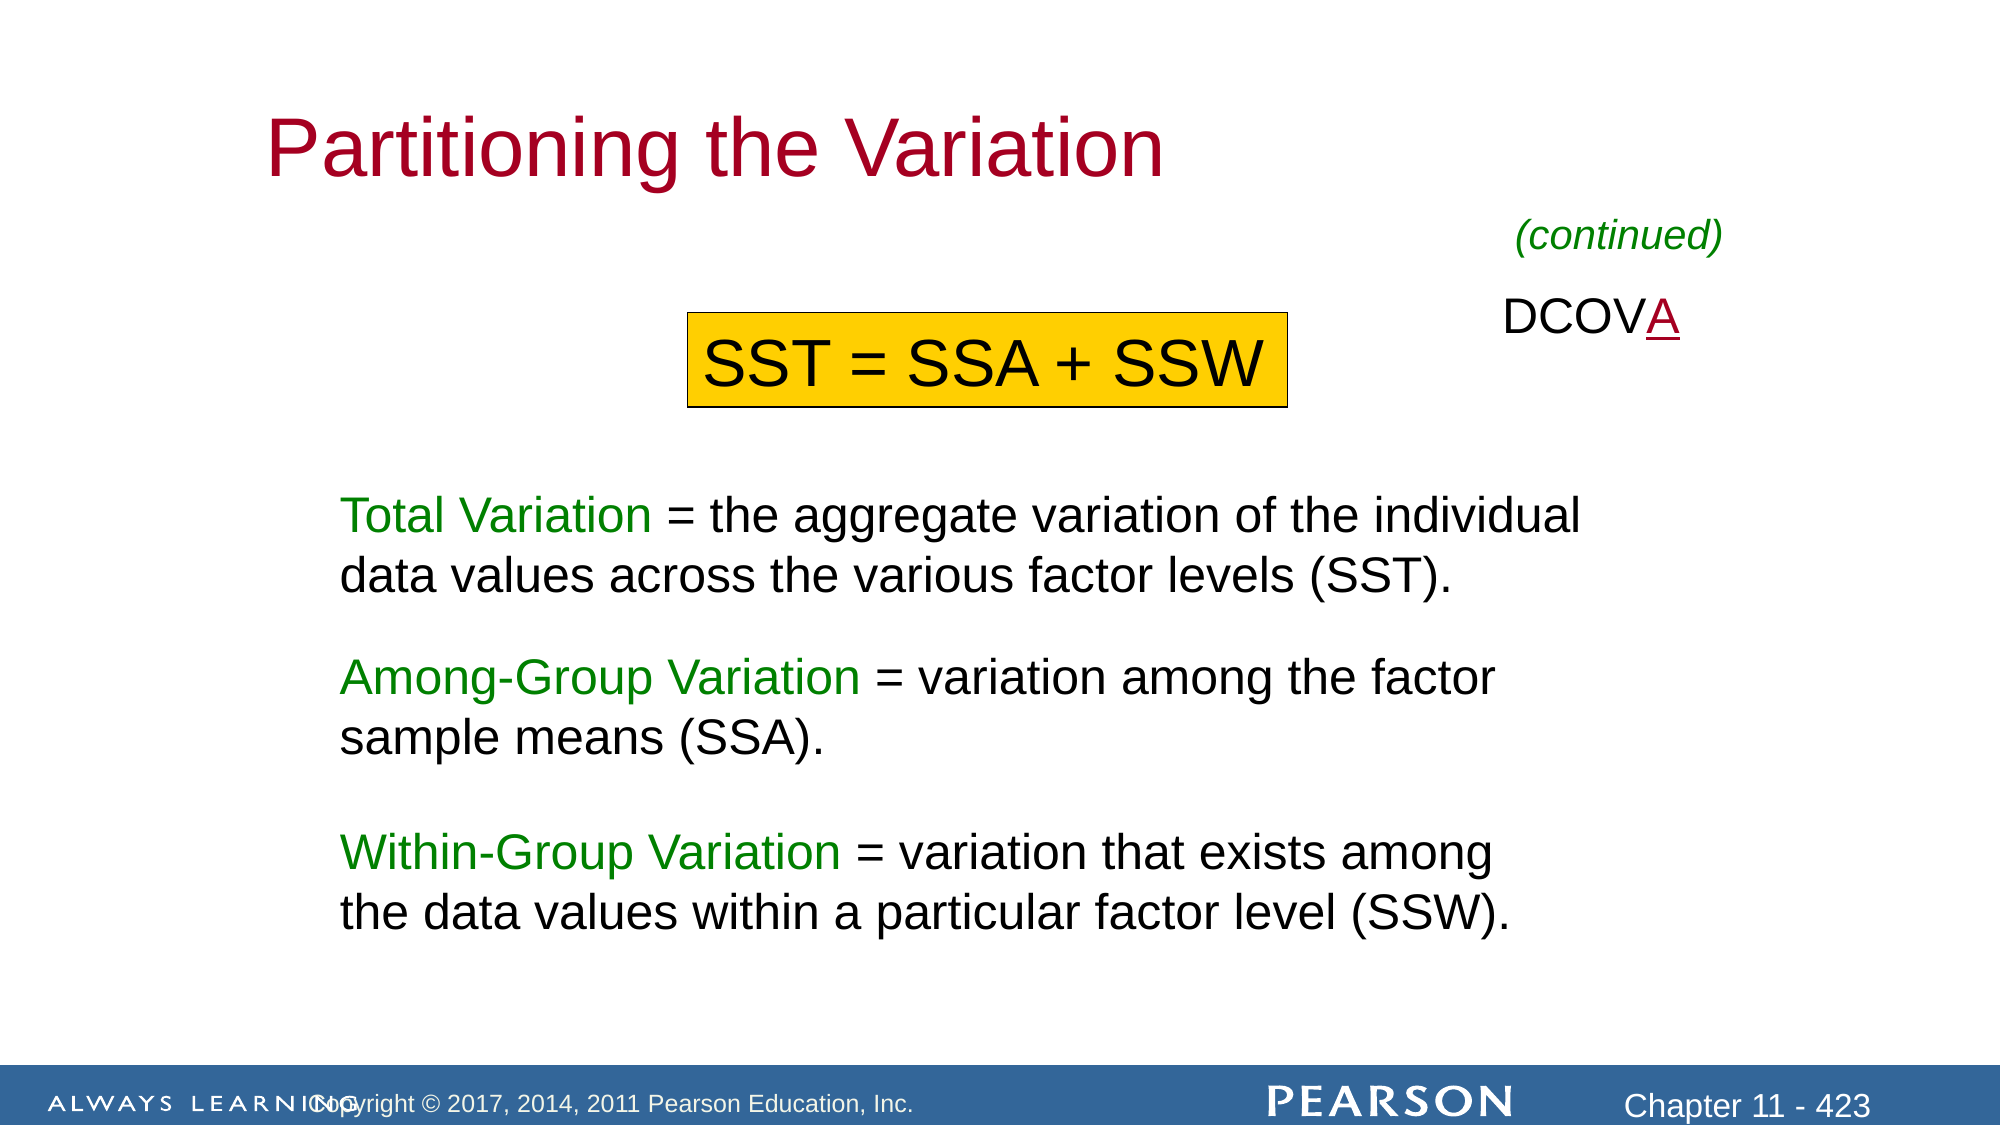

Partitioning the Variation
(continued)
DCOVA
SST = SSA + SSW
Total Variation = the aggregate variation of the individual data values across the various factor levels (SST).
Among-Group Variation = variation among the factor sample means (SSA).
Within-Group Variation = variation that exists among the data values within a particular factor level (SSW).